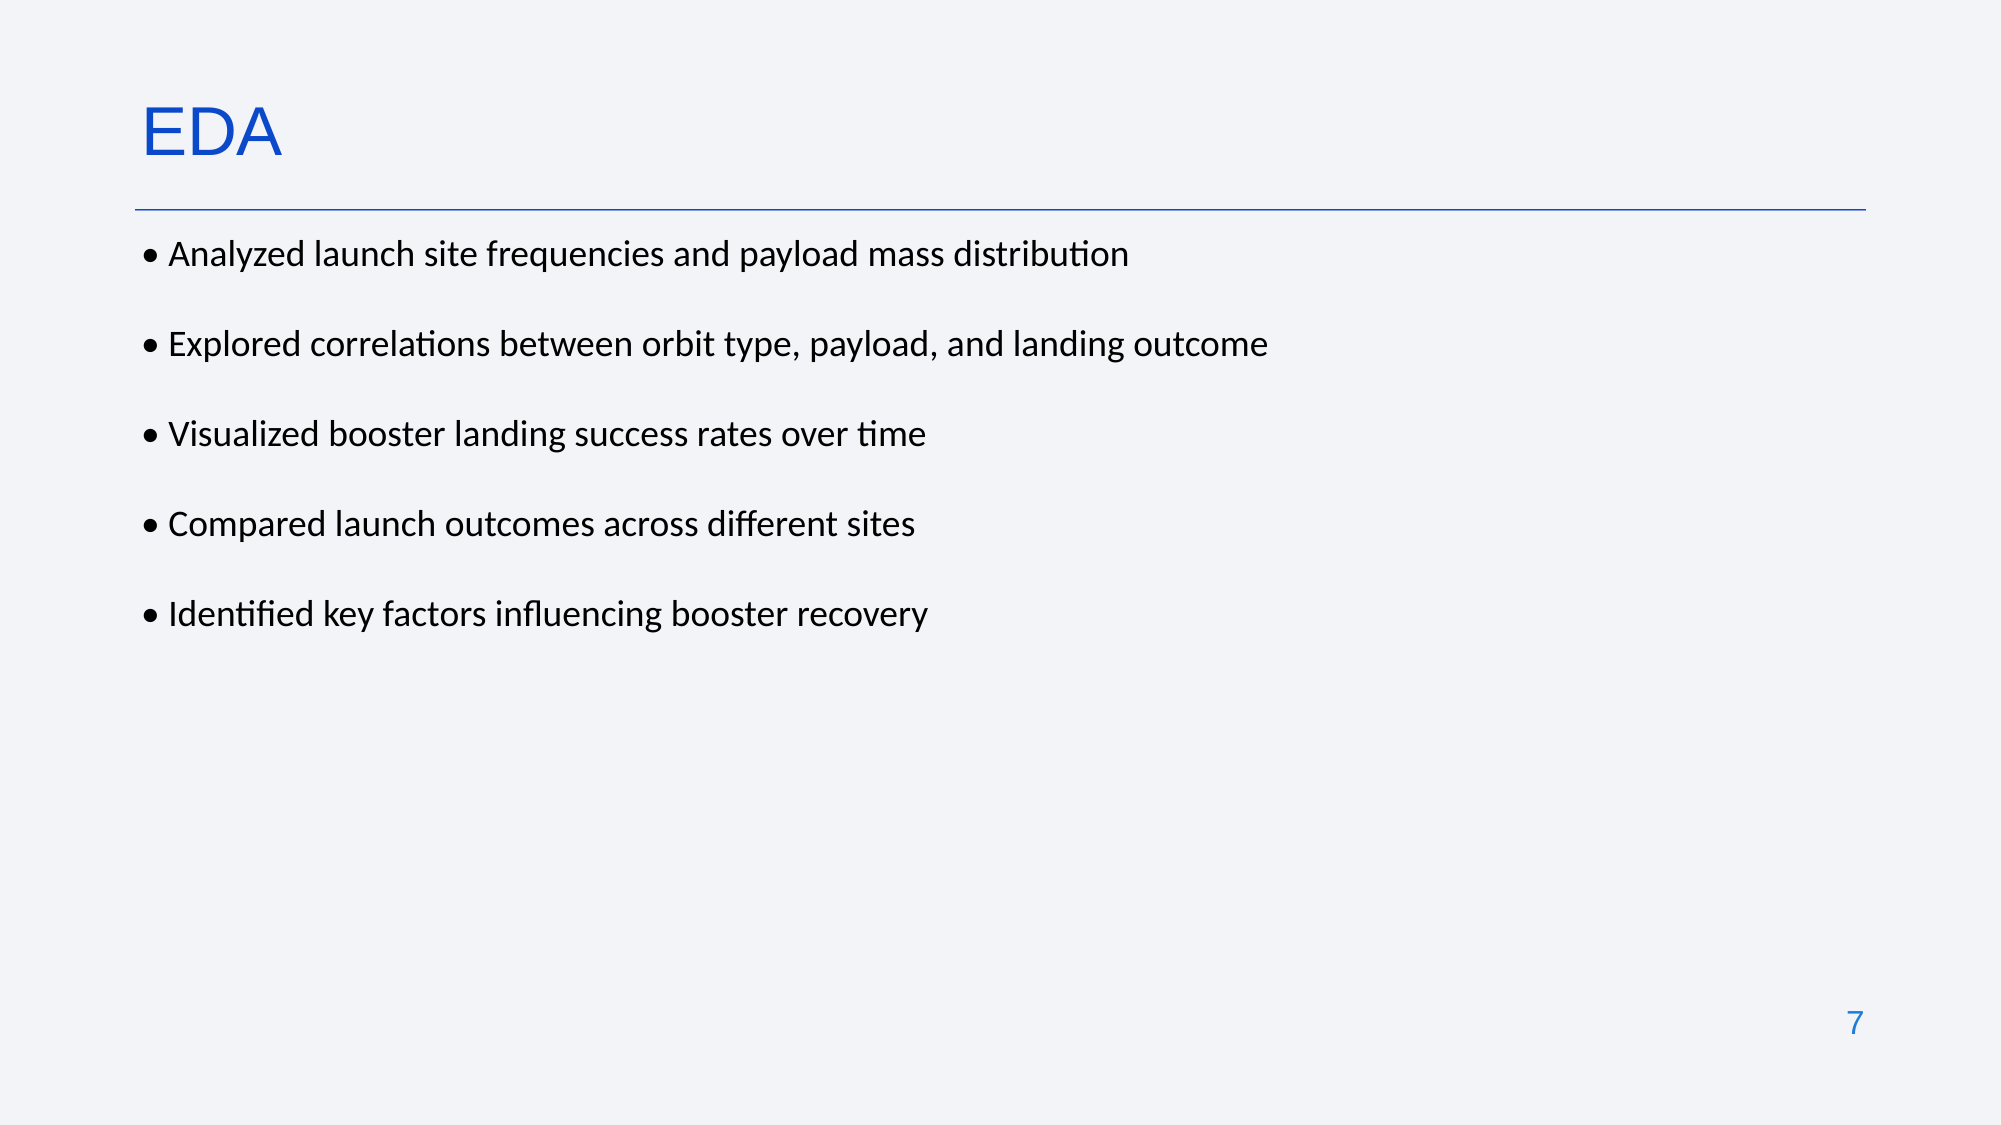

EDA
• Analyzed launch site frequencies and payload mass distribution

• Explored correlations between orbit type, payload, and landing outcome

• Visualized booster landing success rates over time

• Compared launch outcomes across different sites

• Identified key factors influencing booster recovery
7